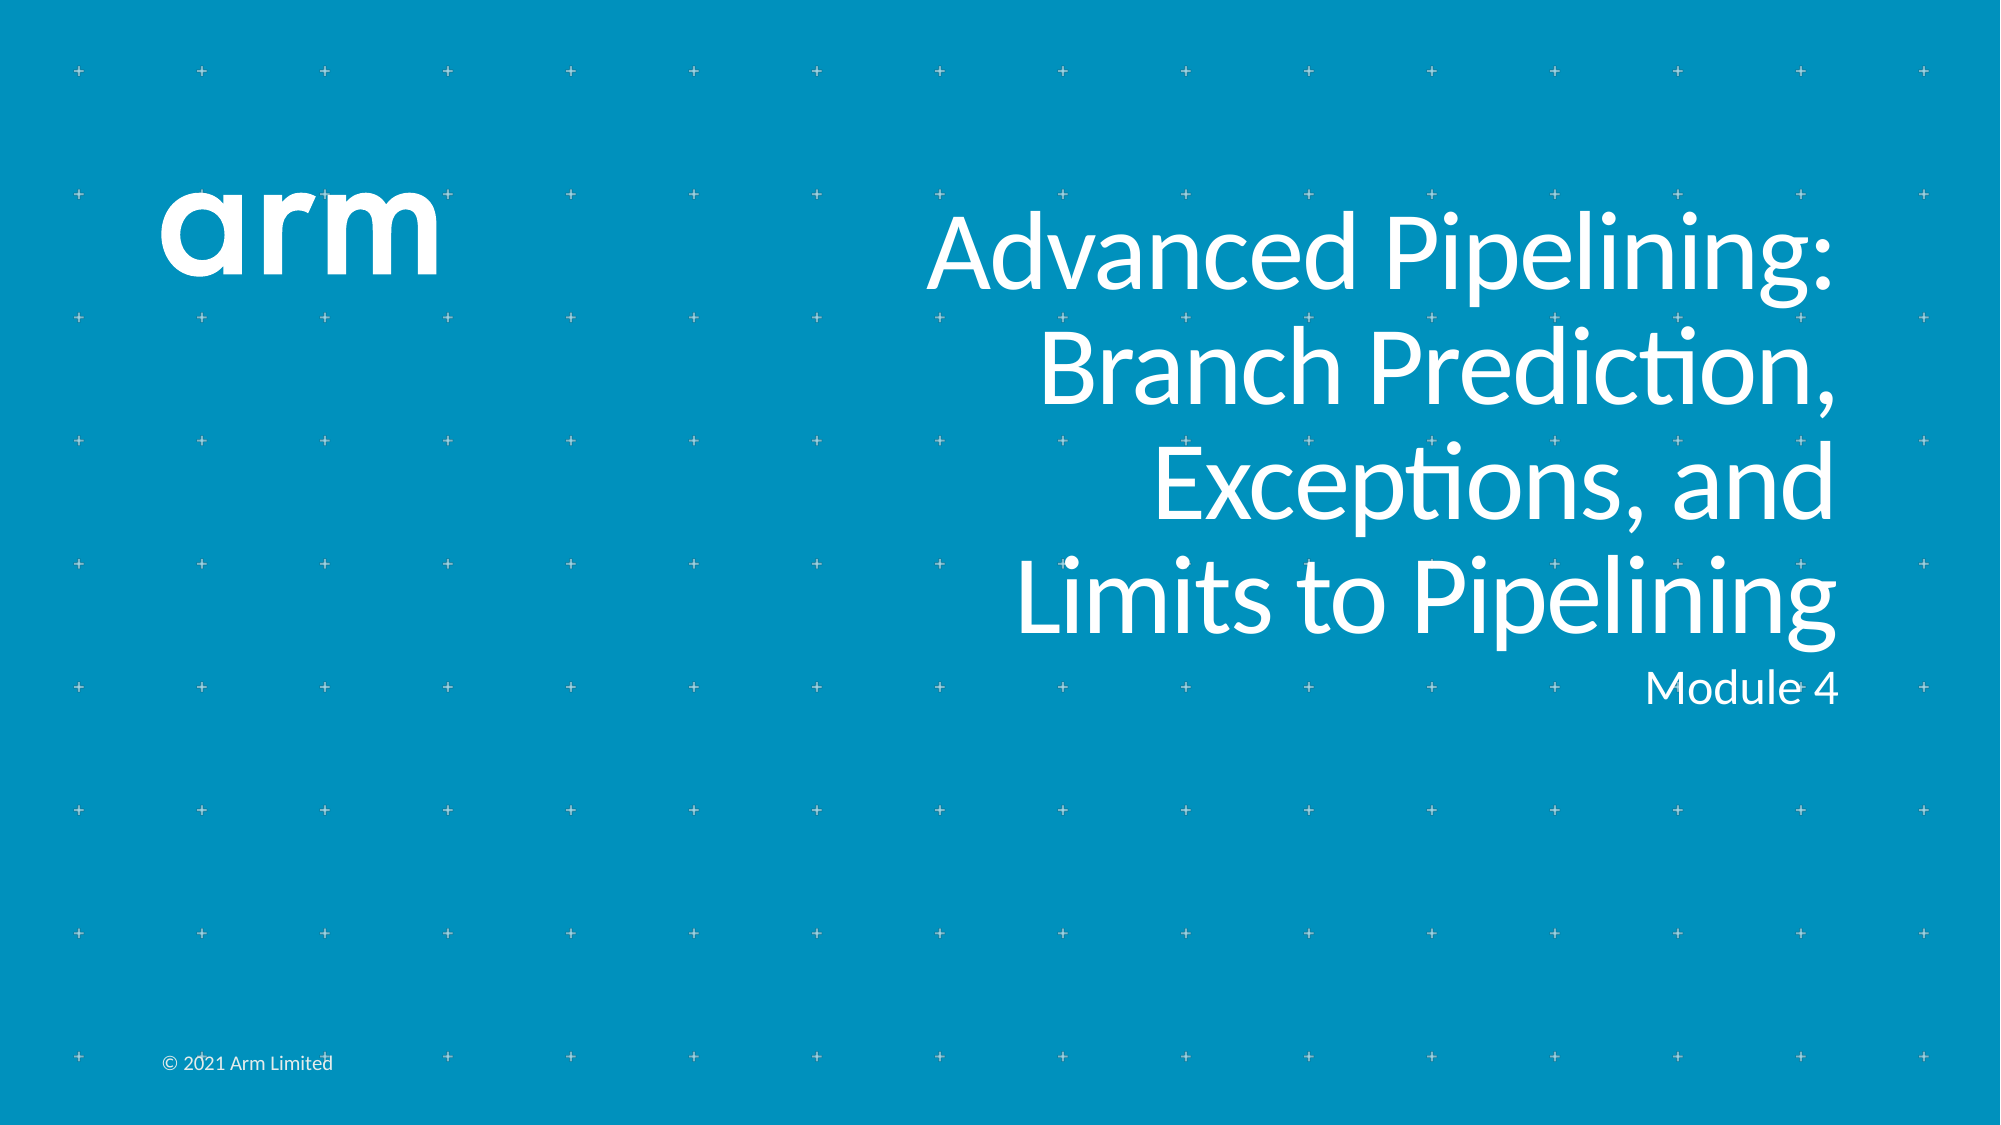

# Advanced Pipelining: Branch Prediction, Exceptions, and Limits to Pipelining
Module 4